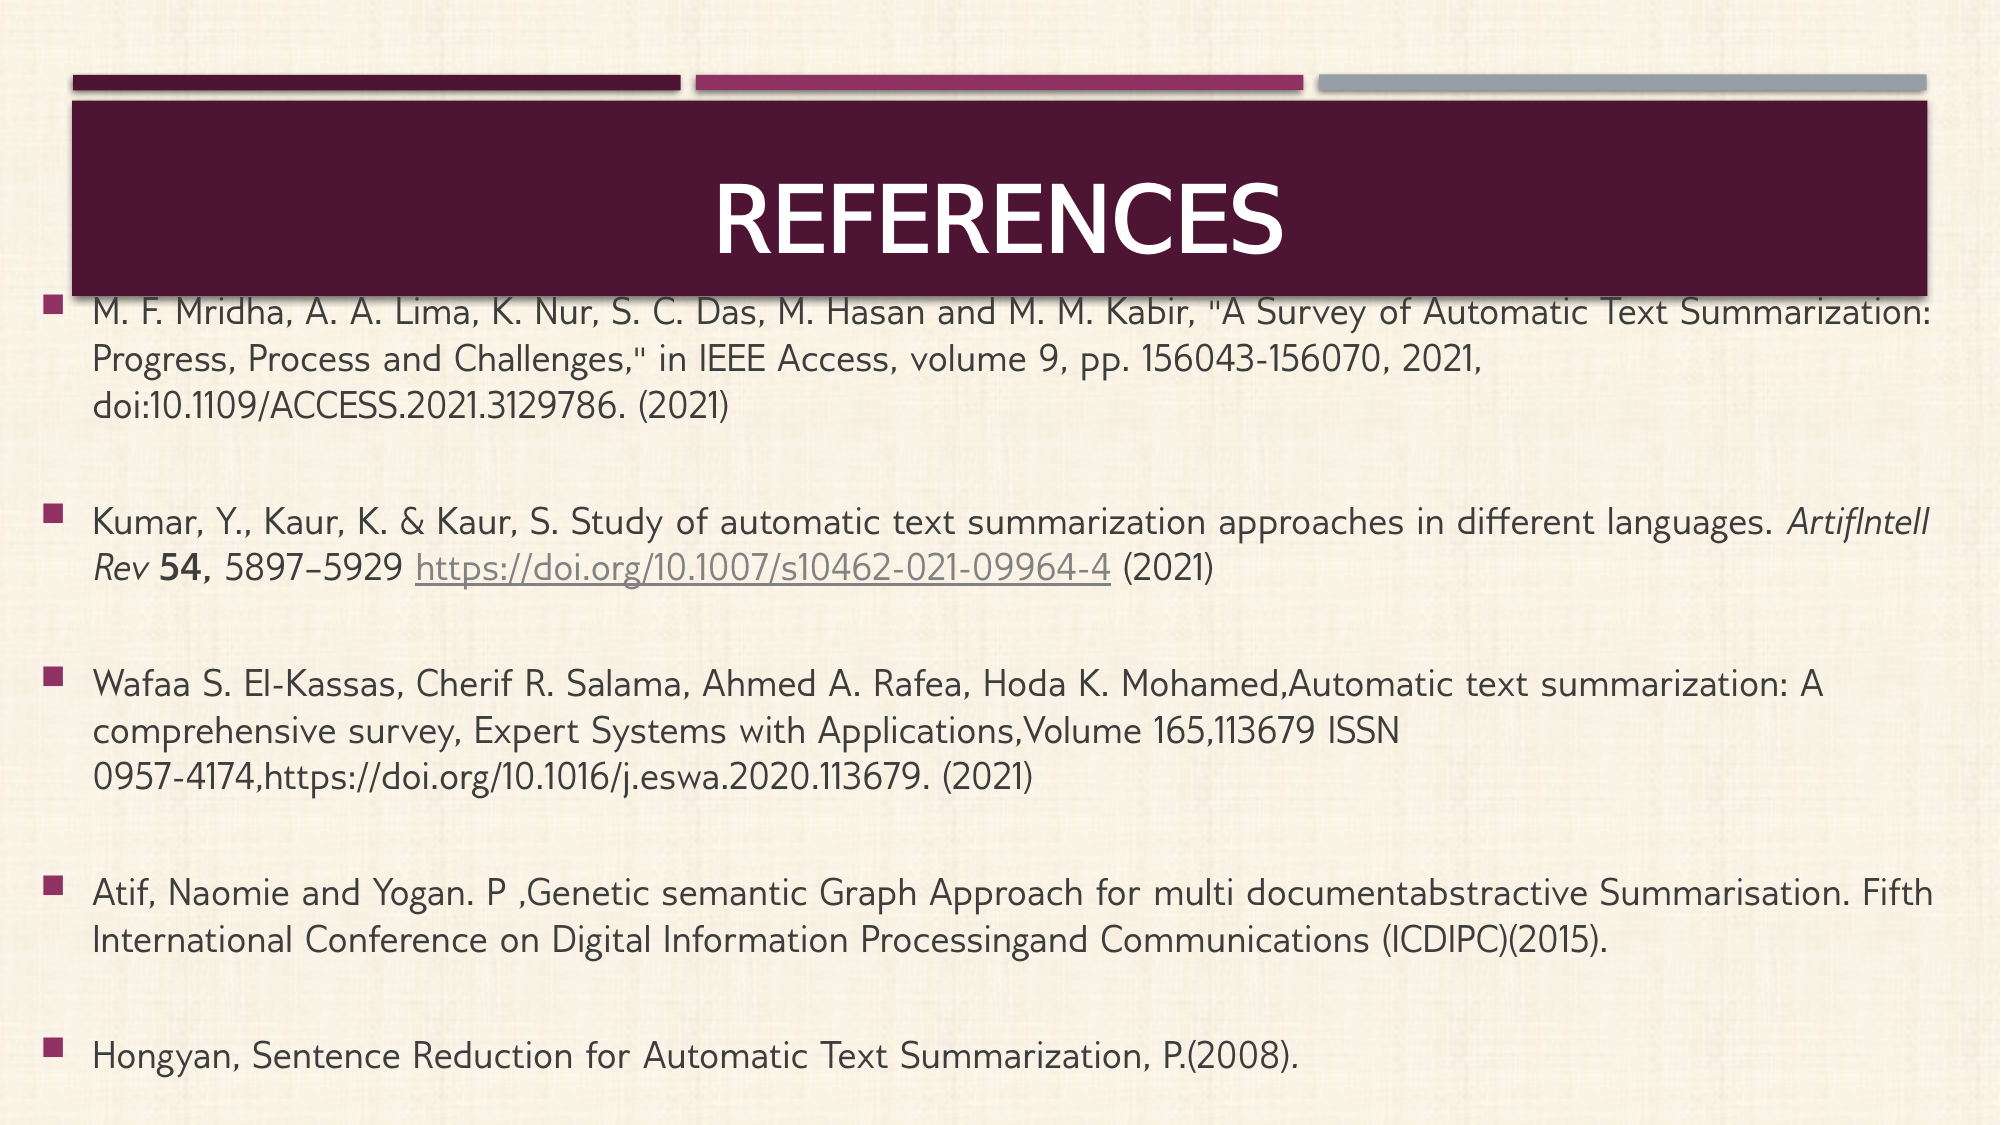

# REFERENCES

M. F. Mridha, A. A. Lima, K. Nur, S. C. Das, M. Hasan and M. M. Kabir, "A Survey of Automatic Text Summarization: Progress, Process and Challenges," in IEEE Access, volume 9, pp. 156043-156070, 2021, doi:10.1109/ACCESS.2021.3129786. (2021)

Kumar, Y., Kaur, K. & Kaur, S. Study of automatic text summarization approaches in different languages. ArtifIntell Rev 54, 5897–5929 https://doi.org/10.1007/s10462-021-09964-4 (2021)

Wafaa S. El-Kassas, Cherif R. Salama, Ahmed A. Rafea, Hoda K. Mohamed,Automatic text summarization: A comprehensive survey, Expert Systems with Applications,Volume 165,113679 ISSN 0957-4174,https://doi.org/10.1016/j.eswa.2020.113679. (2021)

Atif, Naomie and Yogan. P ,Genetic semantic Graph Approach for multi documentabstractive Summarisation. Fifth International Conference on Digital Information Processingand Communications (ICDIPC)(2015).

Hongyan, Sentence Reduction for Automatic Text Summarization, P.(2008).